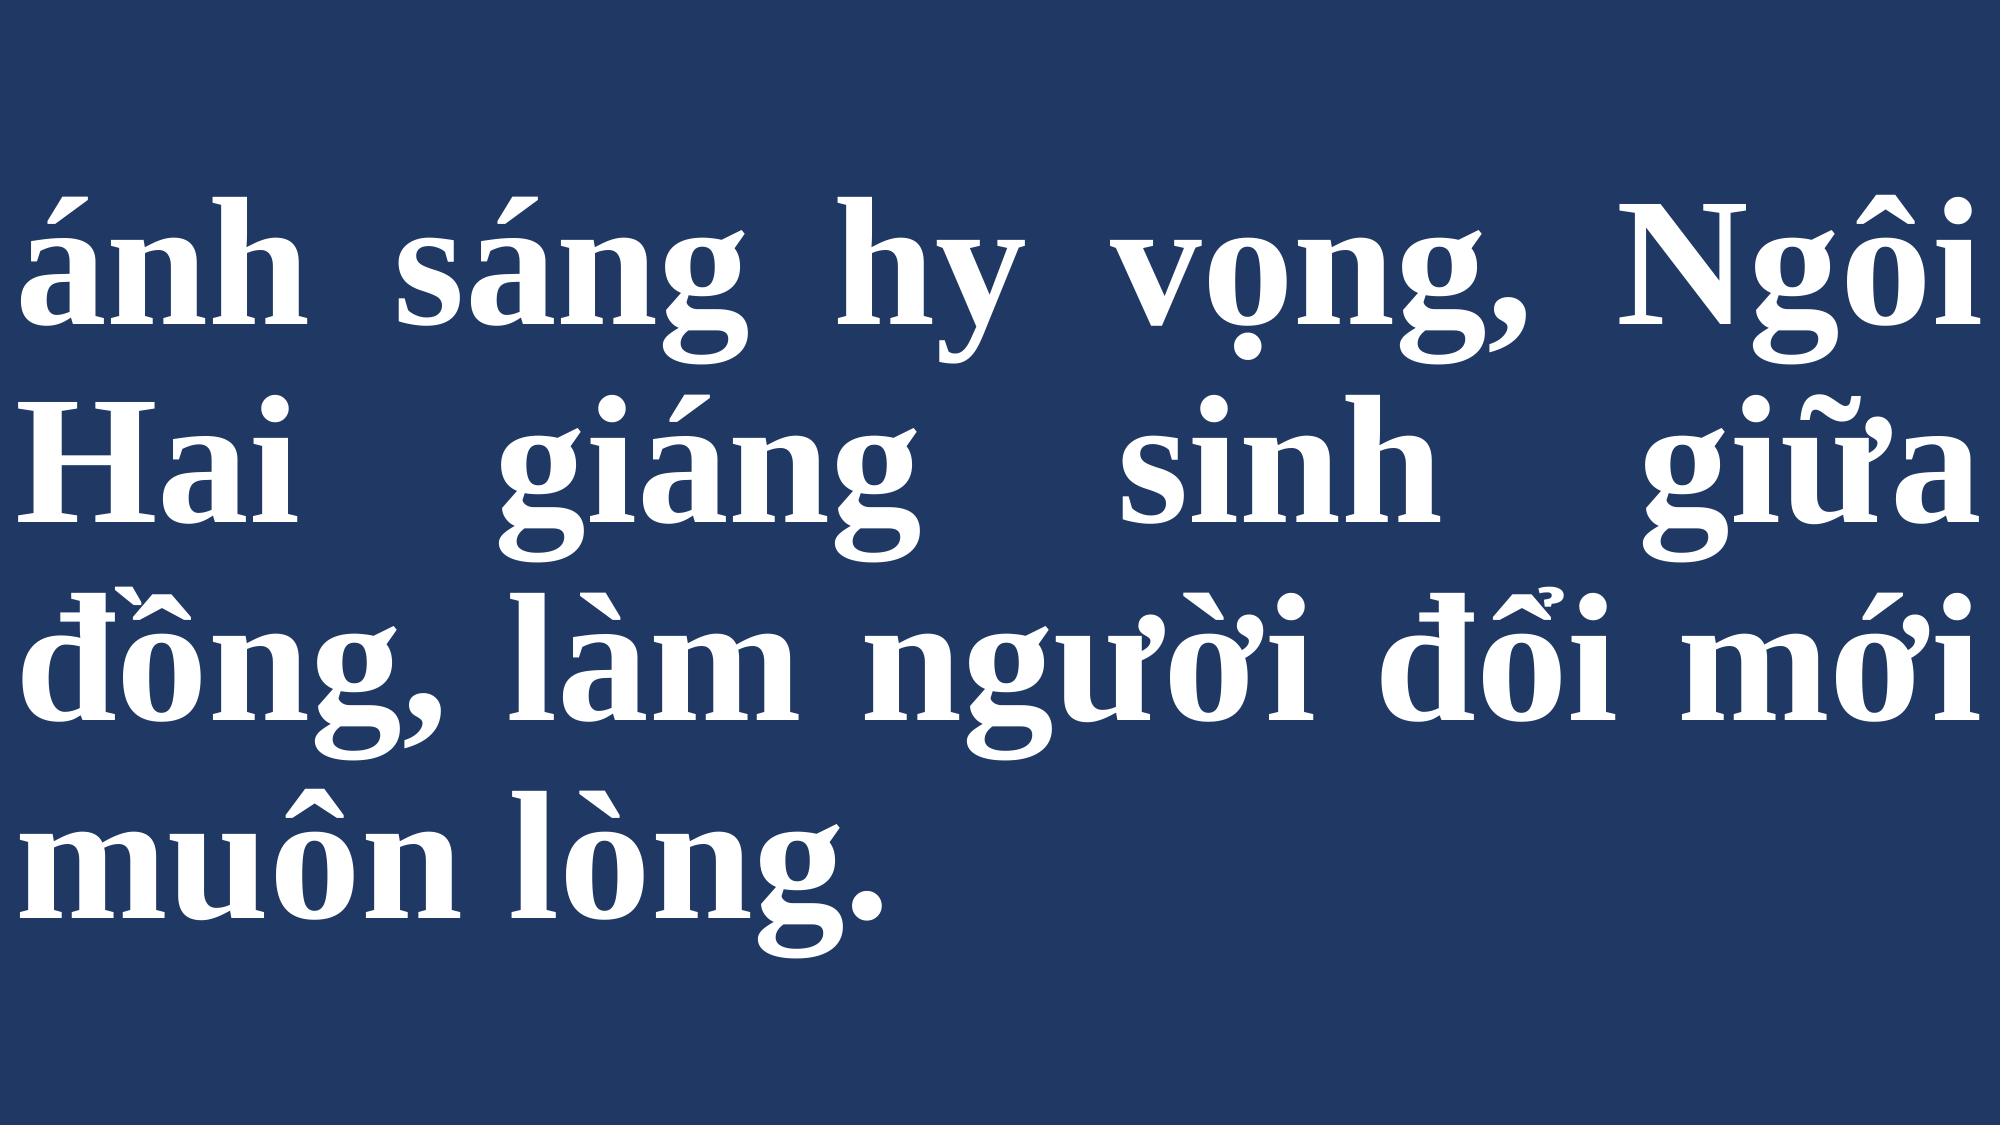

# ánh sáng hy vọng, Ngôi Hai giáng sinh giữa đồng, làm người đổi mới muôn lòng.